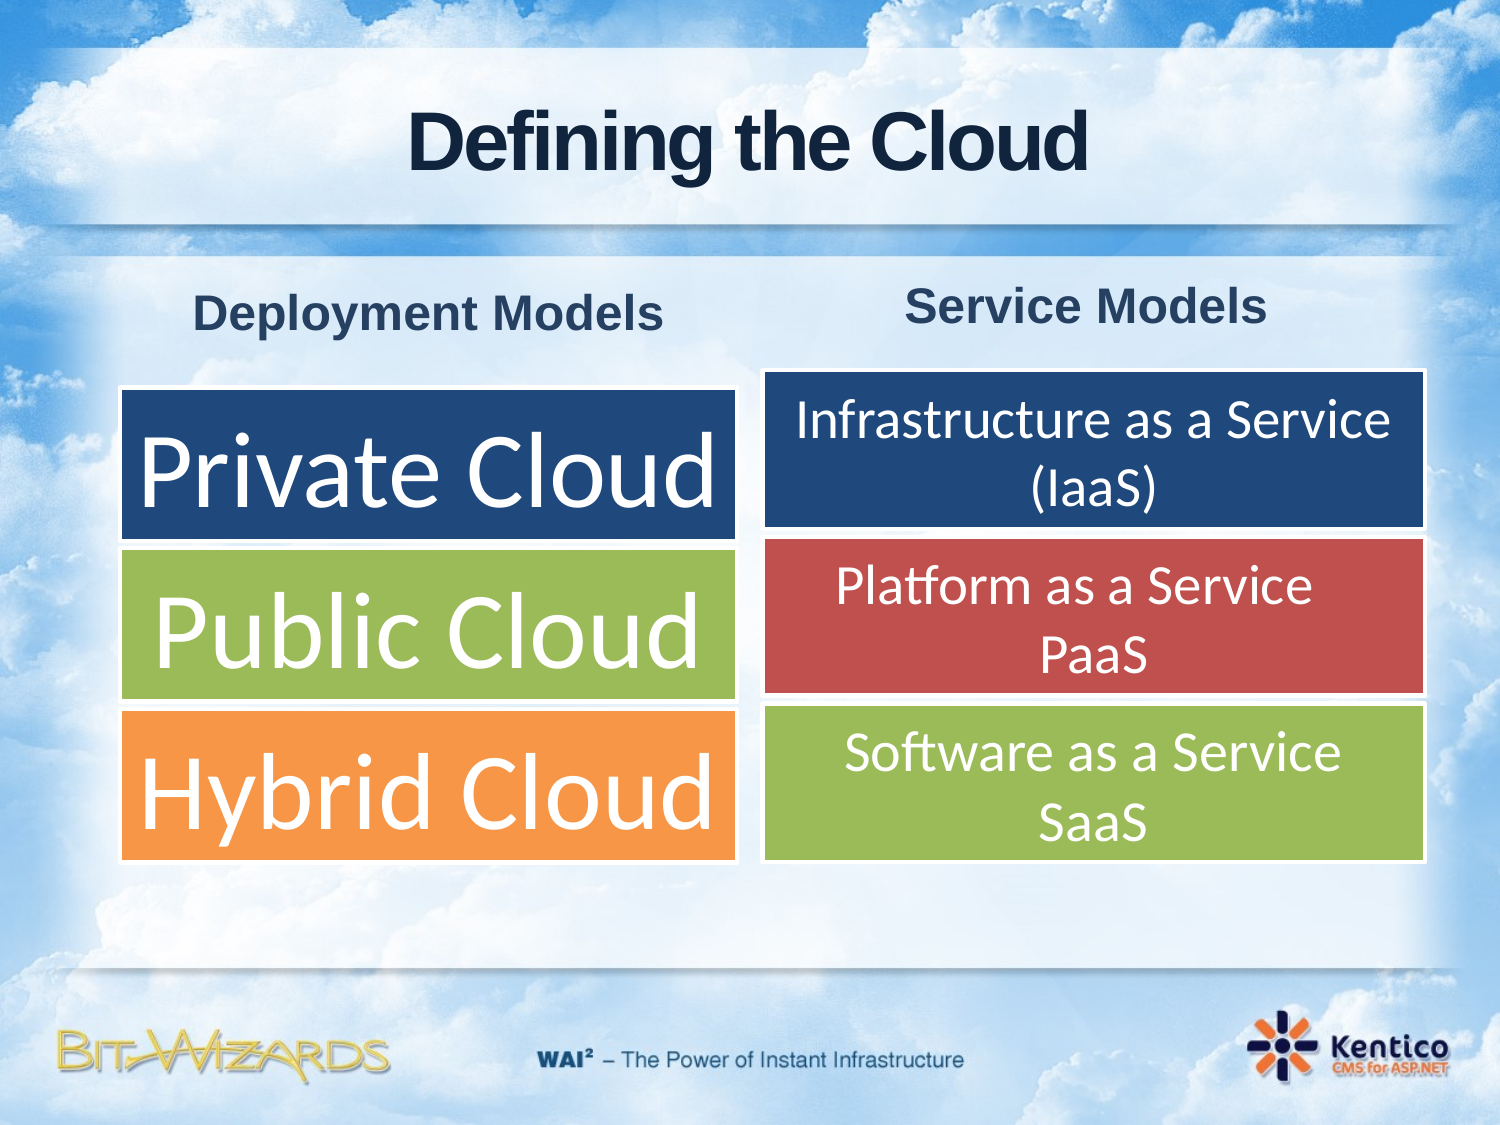

# Defining the Cloud
Service Models
Deployment Models
Infrastructure as a Service
(IaaS)
Platform as a Service
PaaS
Software as a Service
SaaS
Private Cloud
Public Cloud
Hybrid Cloud